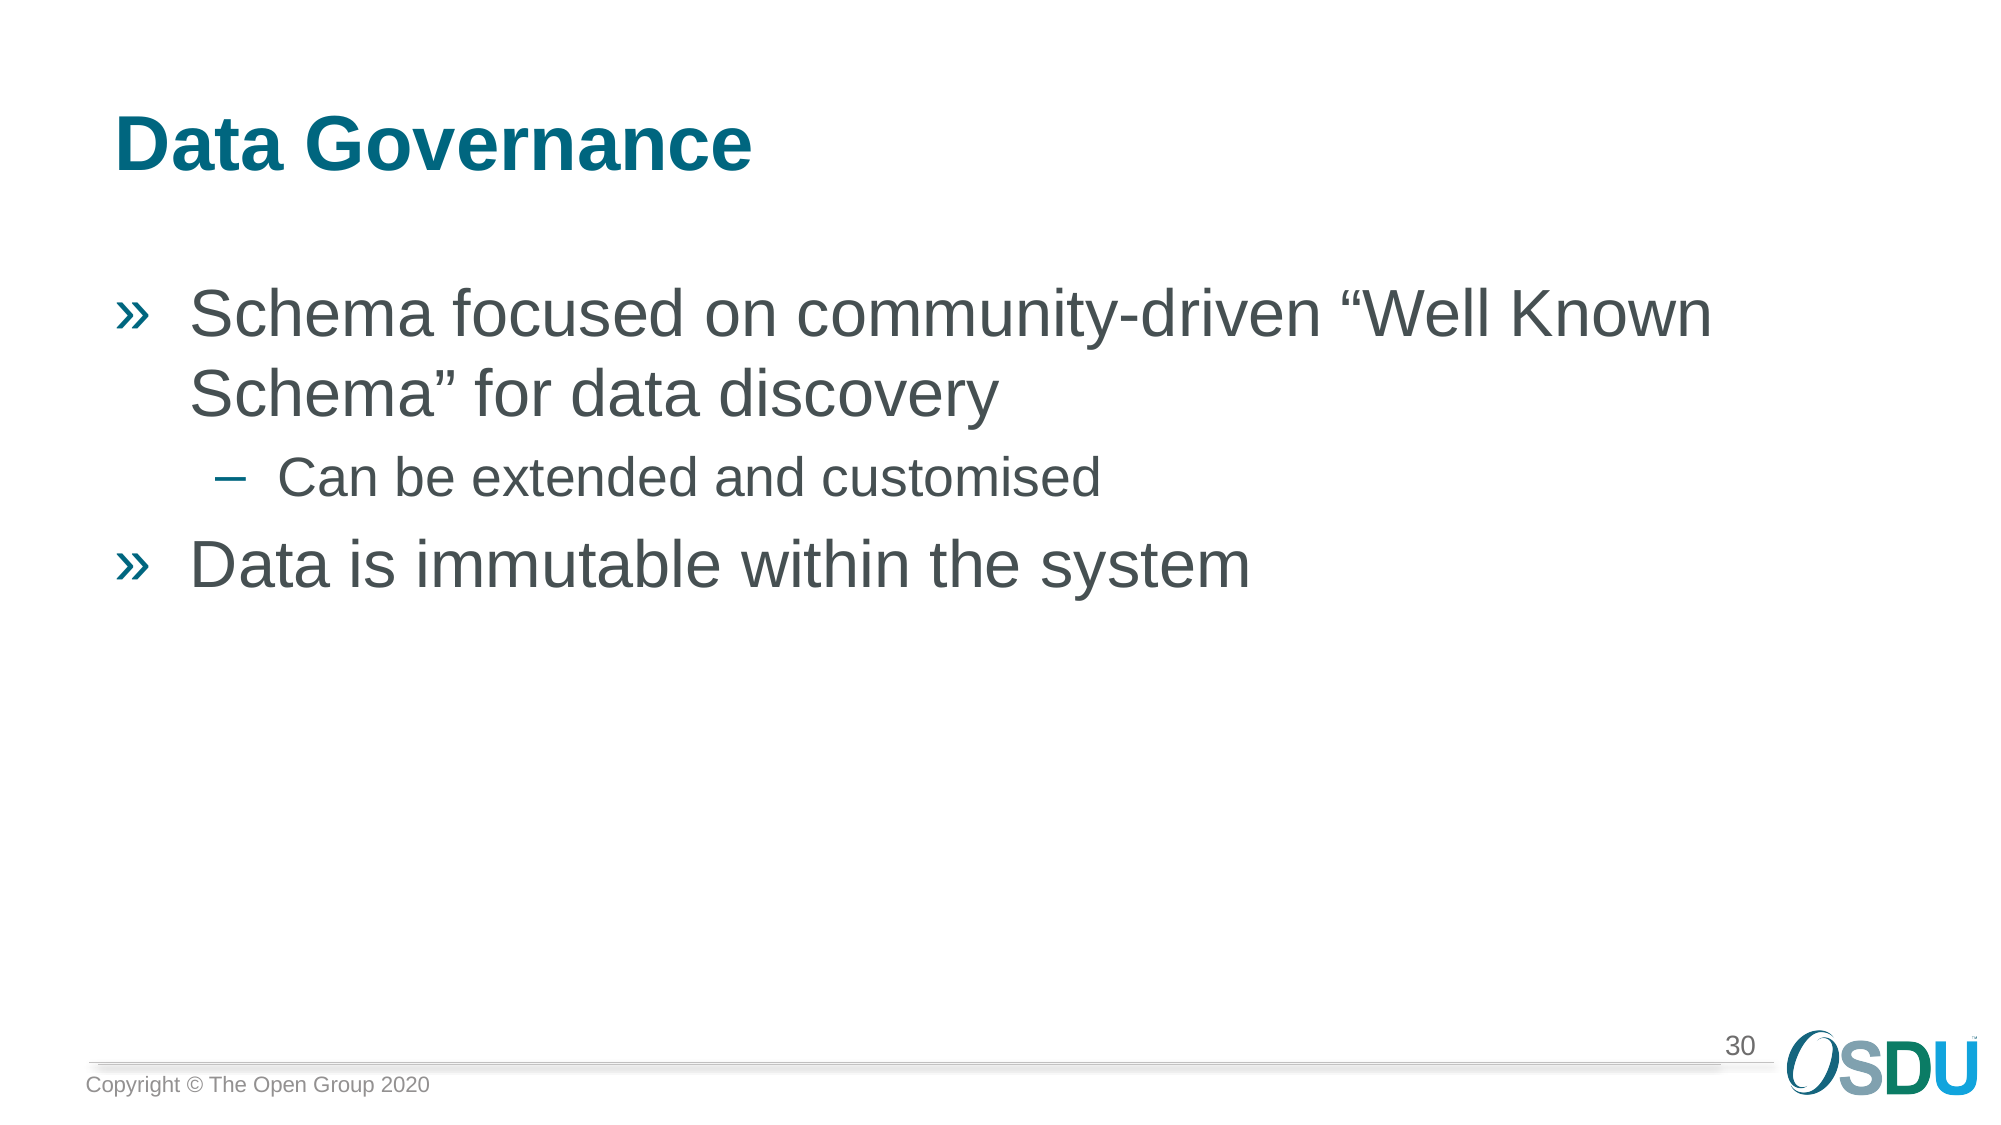

# Data Governance
Schema focused on community-driven “Well Known Schema” for data discovery
Can be extended and customised
Data is immutable within the system
30